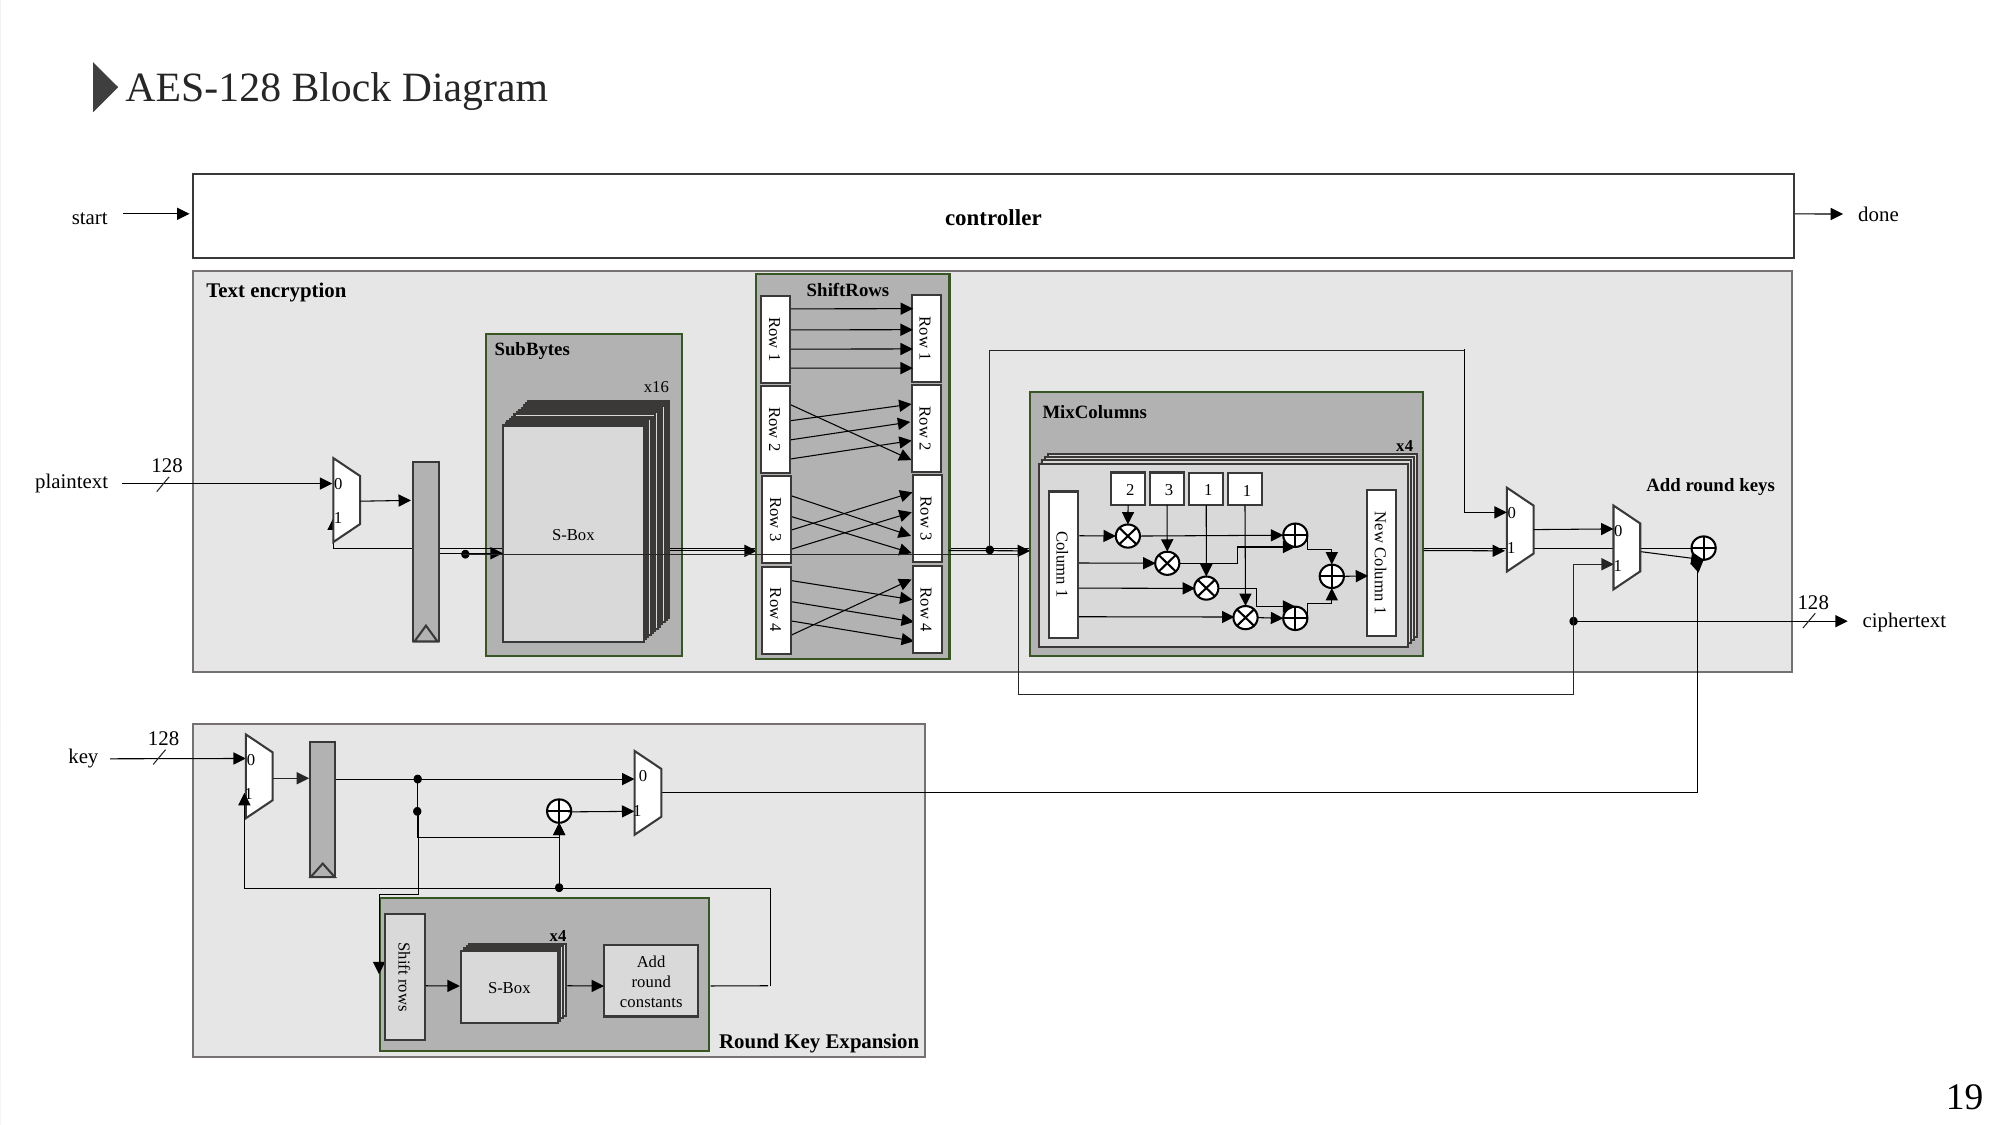

AES-128 Block Diagram

controller

done
start
Text encryption
ShiftRows

Row 1
Row 1
Row 2
Row 2
Row 3
Row 3
Row 4
Row 4

SubBytes

x16

MixColumns
x4

2
3
1
1

New Column 1
Column 1

Sbox
Computer
Sbox
Computer
Sbox
Computer
Sbox
Computer
Sbox
Computer
Sbox
Computer
Sbox
Computer
Sbox
Computer
Sbox
Computer

Sbox
Computer

Sbox
Computer

S-Box
128
plaintext

Add round keys
0

0
1
0

1

1

128
ciphertext

128

0

1
key

0

1

x4
Sbox
Computer

Sbox
Computer

Sbox
Computer

S-Box
Add round constants
Shift rows
Round Key Expansion
19